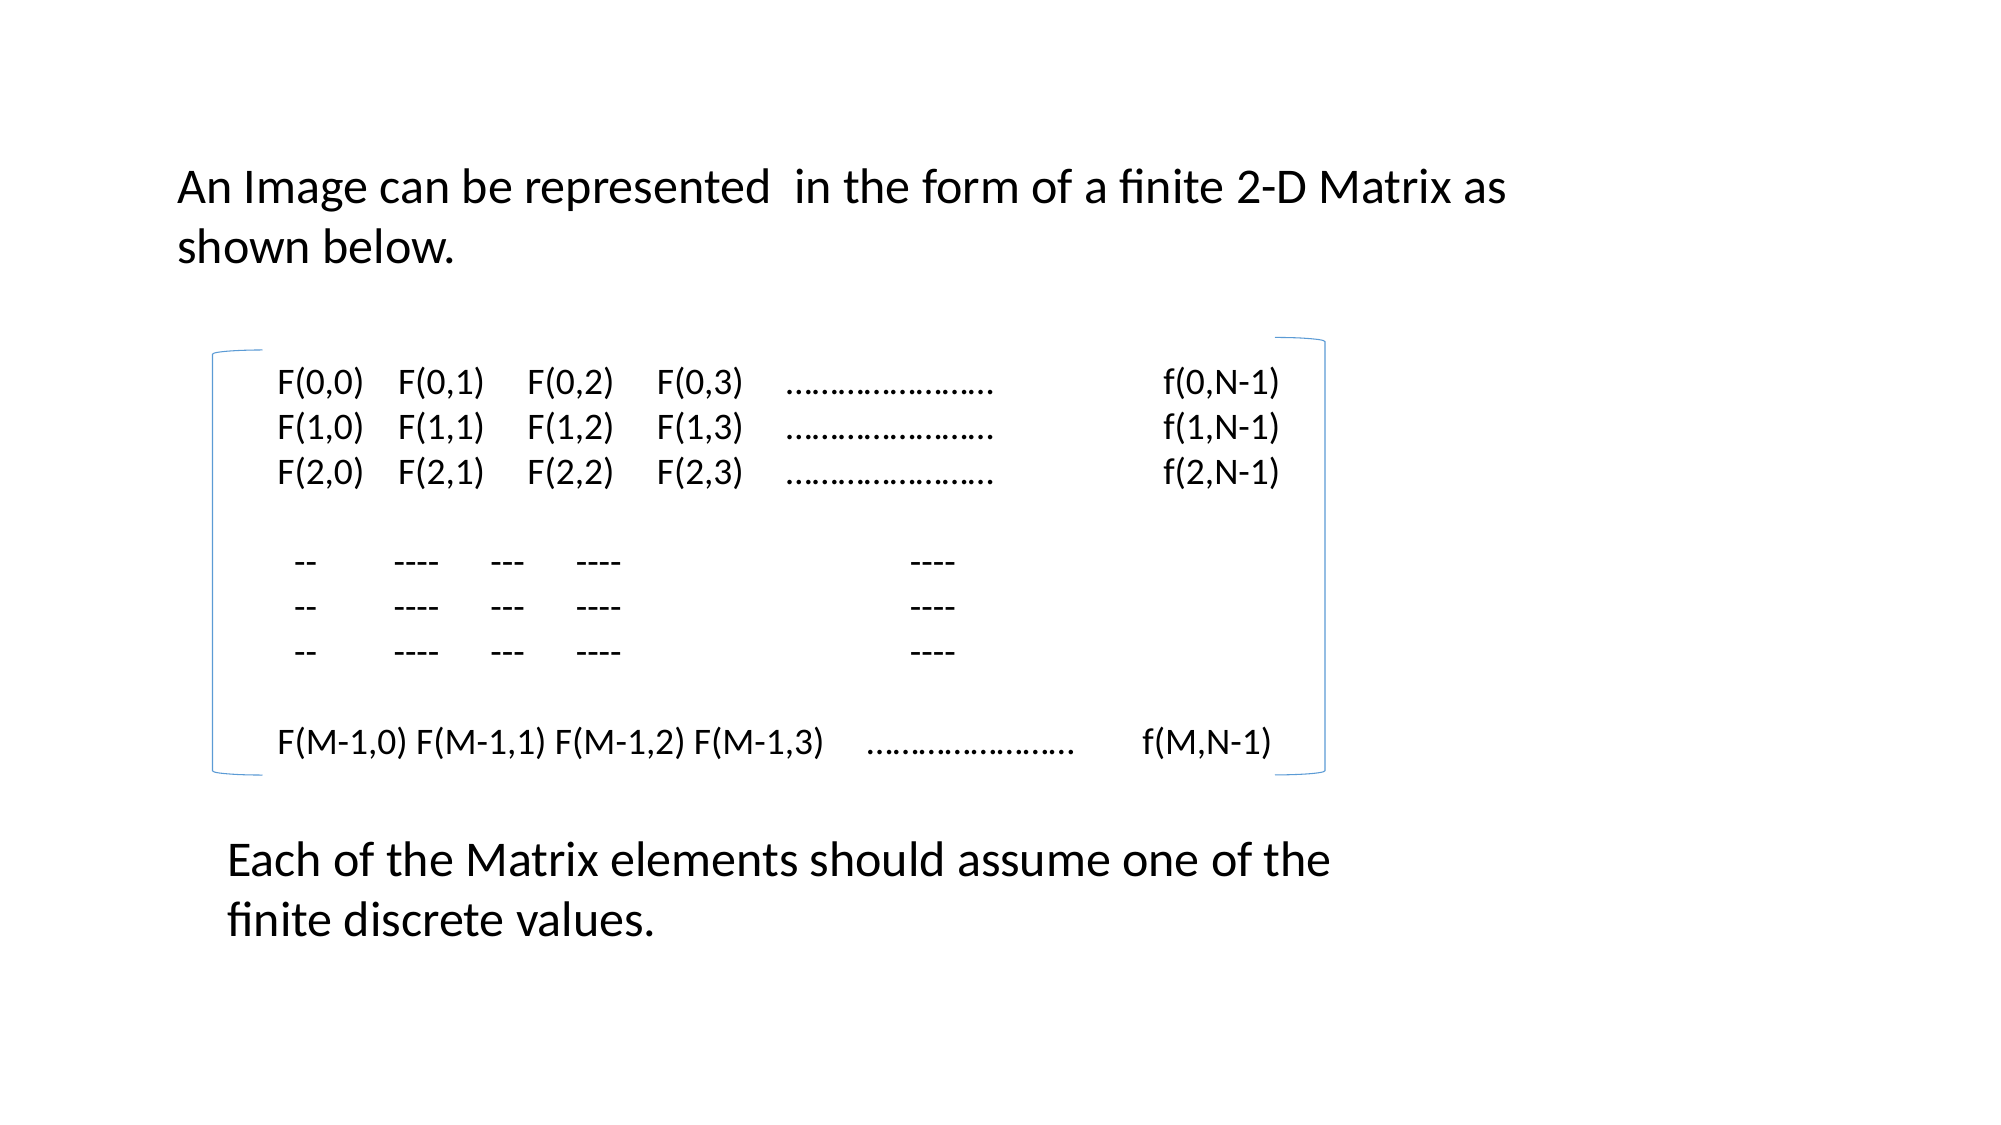

An Image can be represented  in the form of a finite 2-D Matrix as shown below.

F(0,0)    F(0,1)     F(0,2)     F(0,3)     ……………………                    f(0,N-1)
F(1,0)    F(1,1)     F(1,2)     F(1,3)     ……………………                    f(1,N-1)
F(2,0)    F(2,1)     F(2,2)     F(2,3)     ……………………                    f(2,N-1)

  --         ----      ---      ----                                  ----
  --         ----      ---      ----                                  ----
  --         ----      ---      ----                                  ----

F(M-1,0) F(M-1,1) F(M-1,2) F(M-1,3)     ……………………        f(M,N-1)

Each of the Matrix elements should assume one of the finite discrete values.